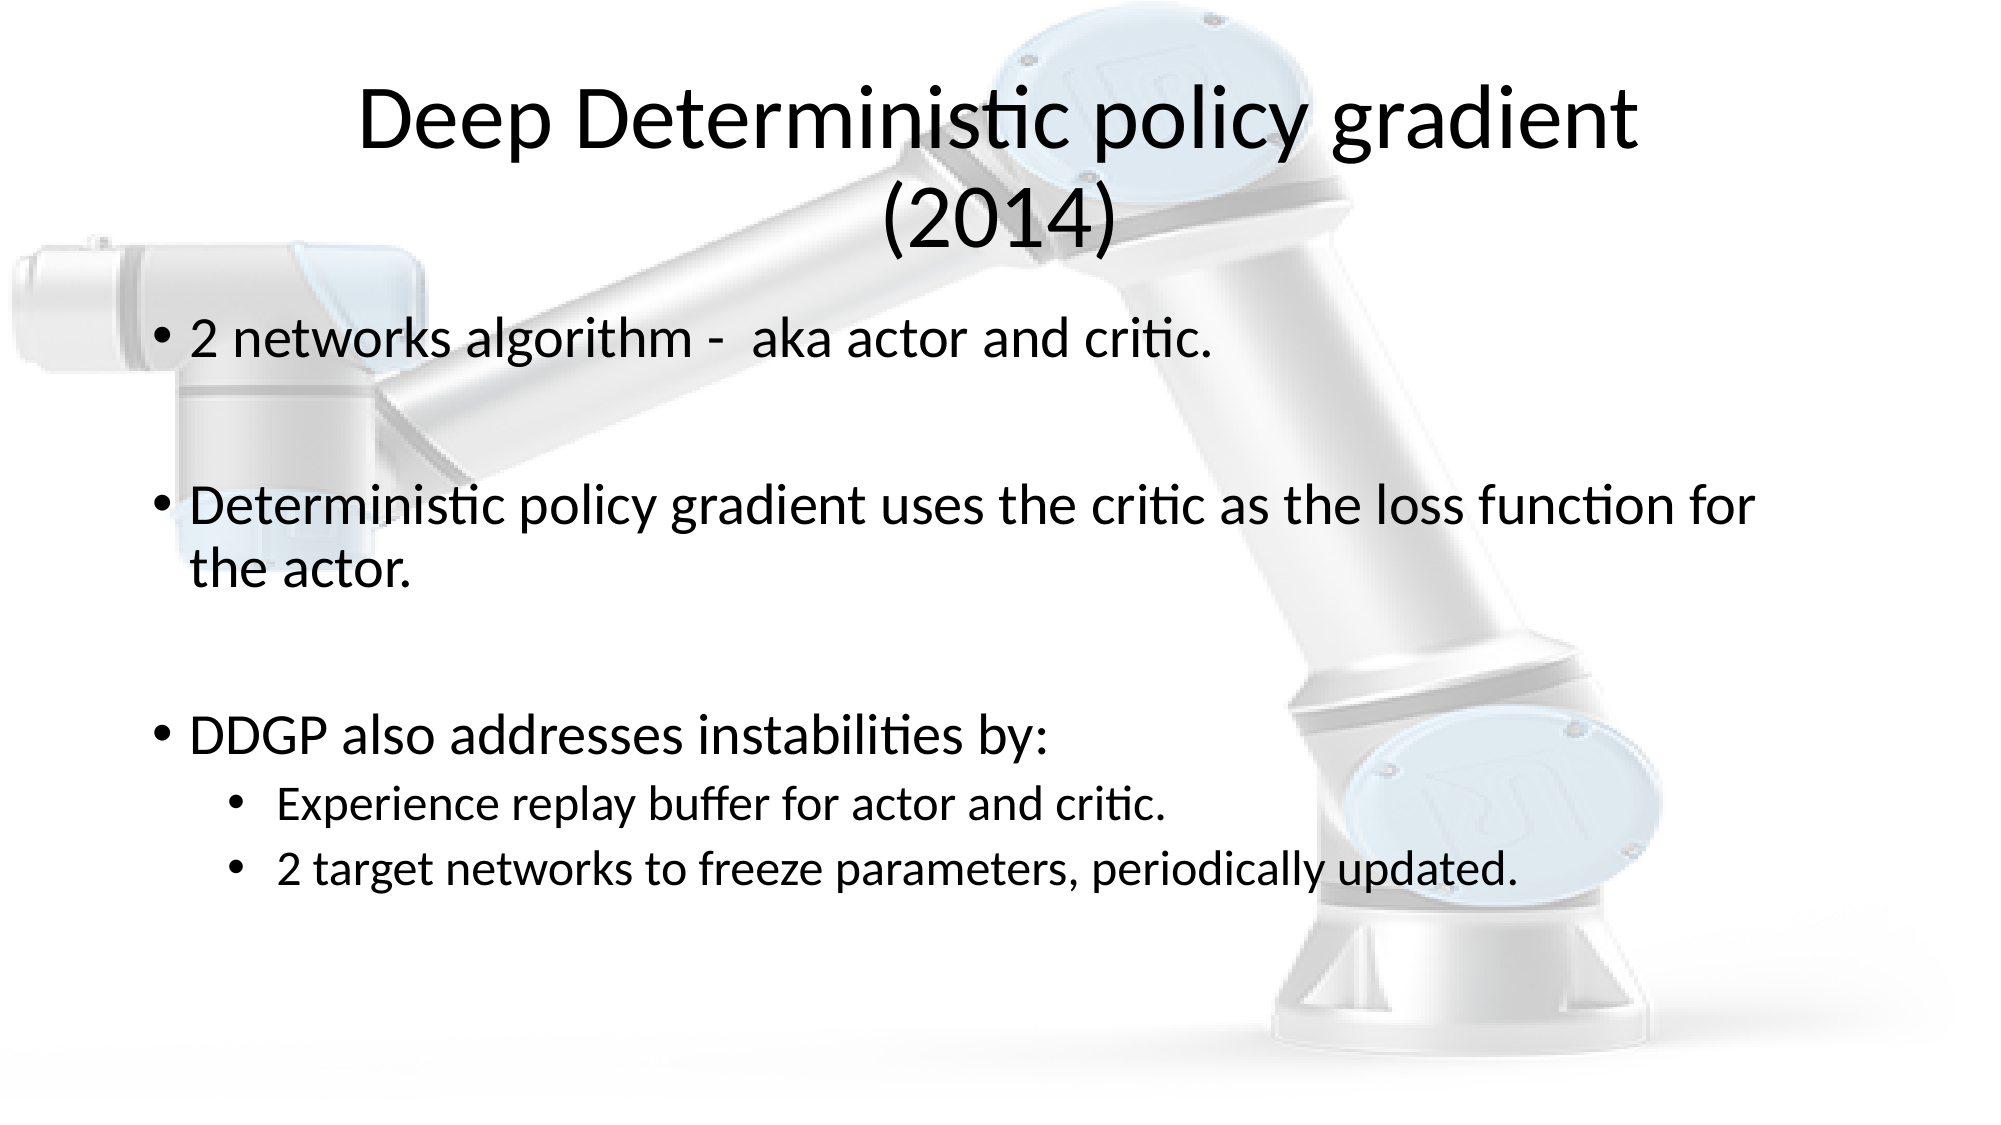

# Deep Deterministic policy gradient (2014)
2 networks algorithm -  aka actor and critic.

Deterministic policy gradient uses the critic as the loss function for the actor.

DDGP also addresses instabilities by:
 Experience replay buffer for actor and critic.
 2 target networks to freeze parameters, periodically updated.